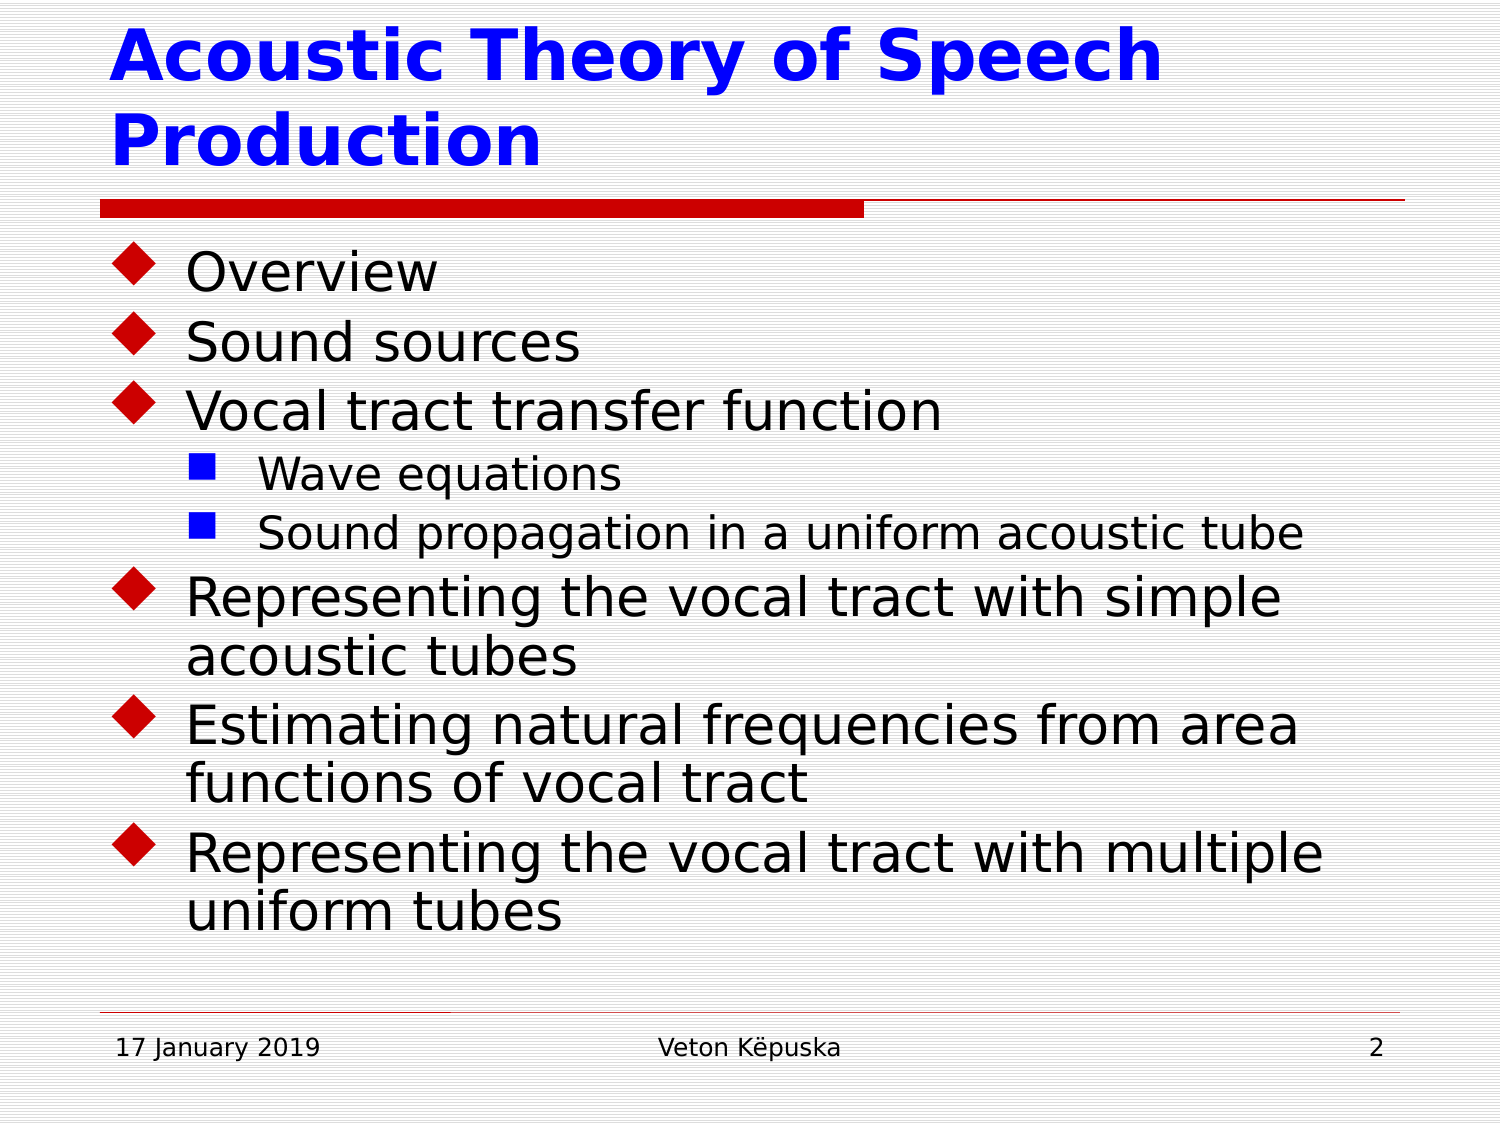

# Acoustic Theory of Speech Production
Overview
Sound sources
Vocal tract transfer function
Wave equations
Sound propagation in a uniform acoustic tube
Representing the vocal tract with simple acoustic tubes
Estimating natural frequencies from area functions of vocal tract
Representing the vocal tract with multiple uniform tubes
17 January 2019
Veton Këpuska
2